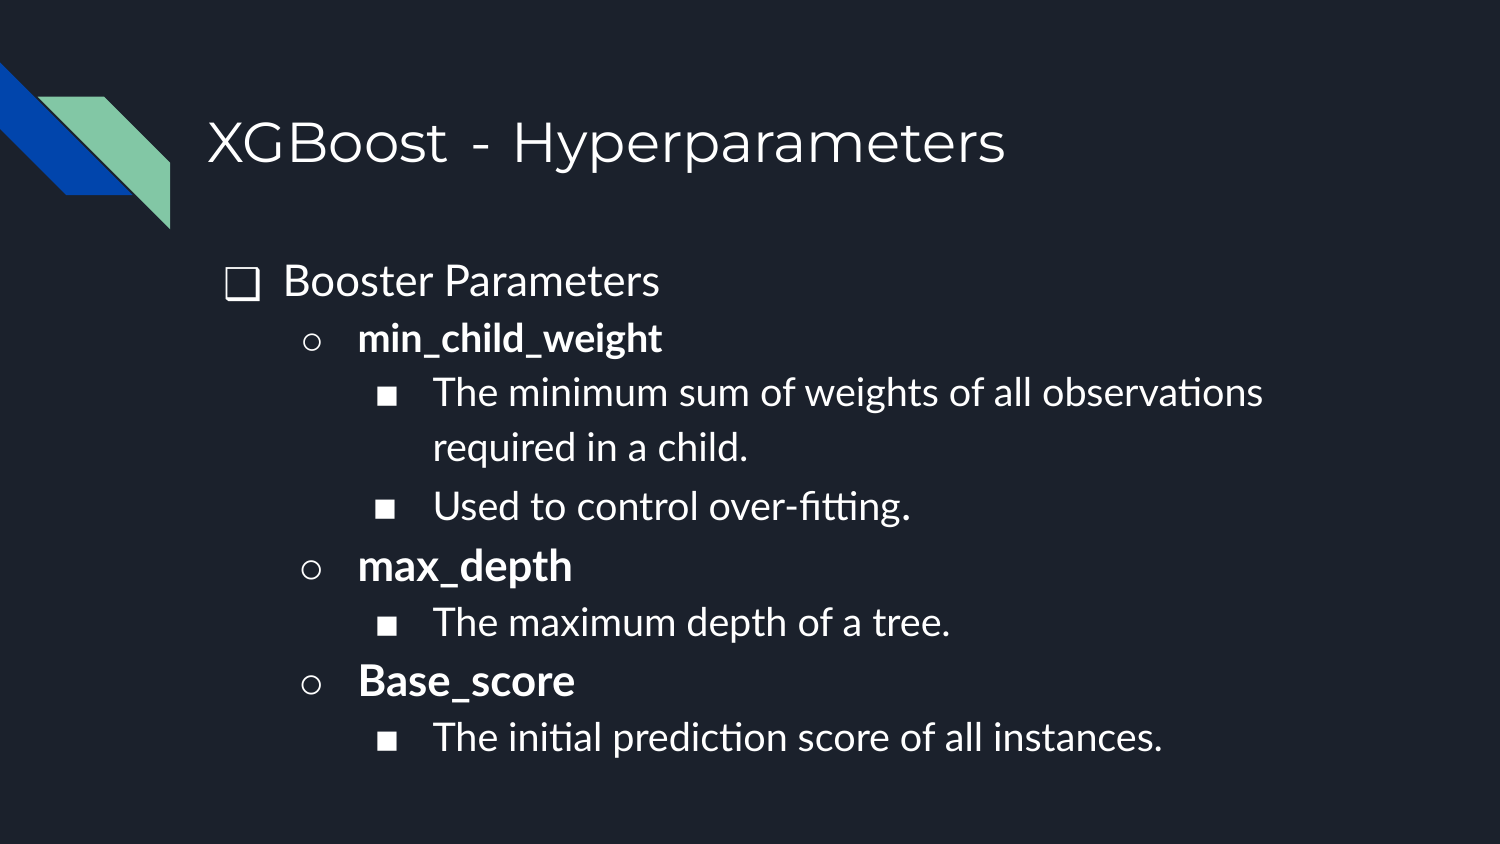

# XGBoost - Hyperparameters
Booster Parameters
min_child_weight
The minimum sum of weights of all observations required in a child.
Used to control over-fitting.
max_depth
The maximum depth of a tree.
Base_score
The initial prediction score of all instances.